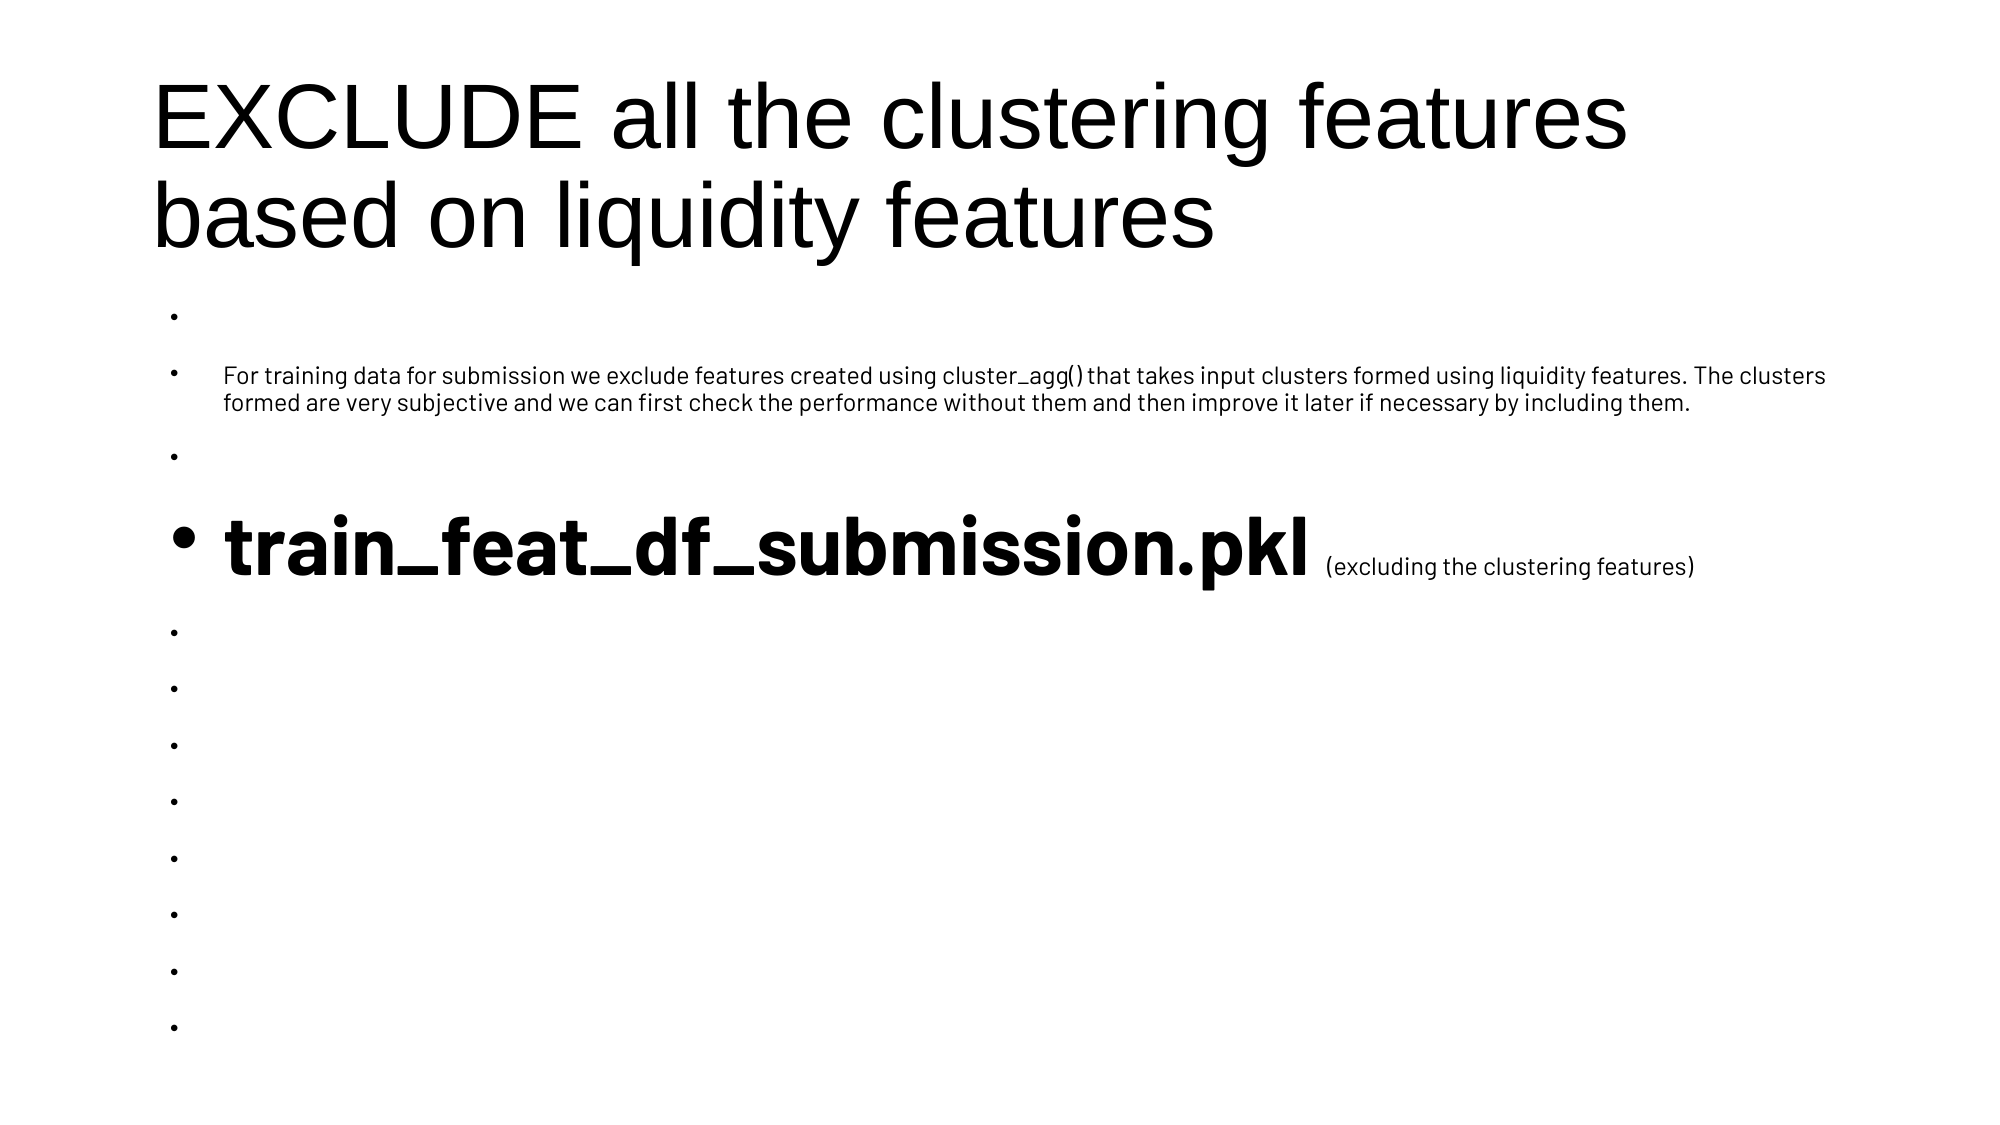

# EXCLUDE all the clustering features based on liquidity features

For training data for submission we exclude features created using cluster_agg() that takes input clusters formed using liquidity features. The clusters formed are very subjective and we can first check the performance without them and then improve it later if necessary by including them.

train_feat_df_submission.pkl (excluding the clustering features)